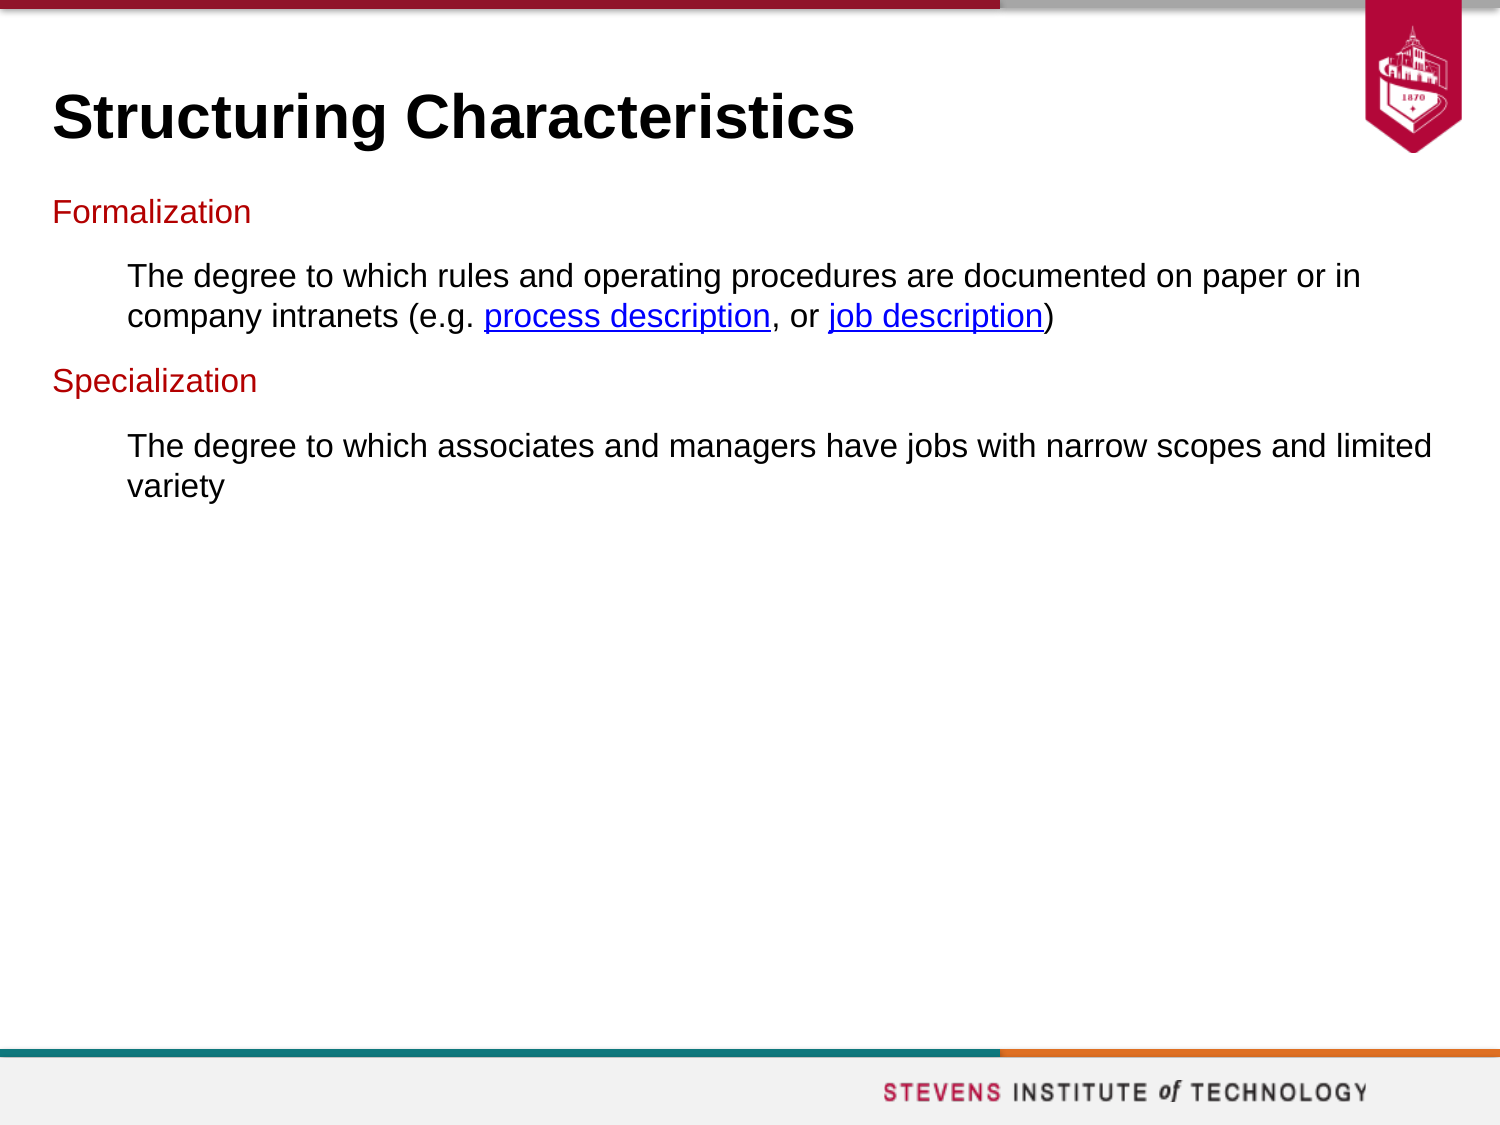

# Structuring Characteristics
Formalization
The degree to which rules and operating procedures are documented on paper or in company intranets (e.g. process description, or job description)
Specialization
The degree to which associates and managers have jobs with narrow scopes and limited variety